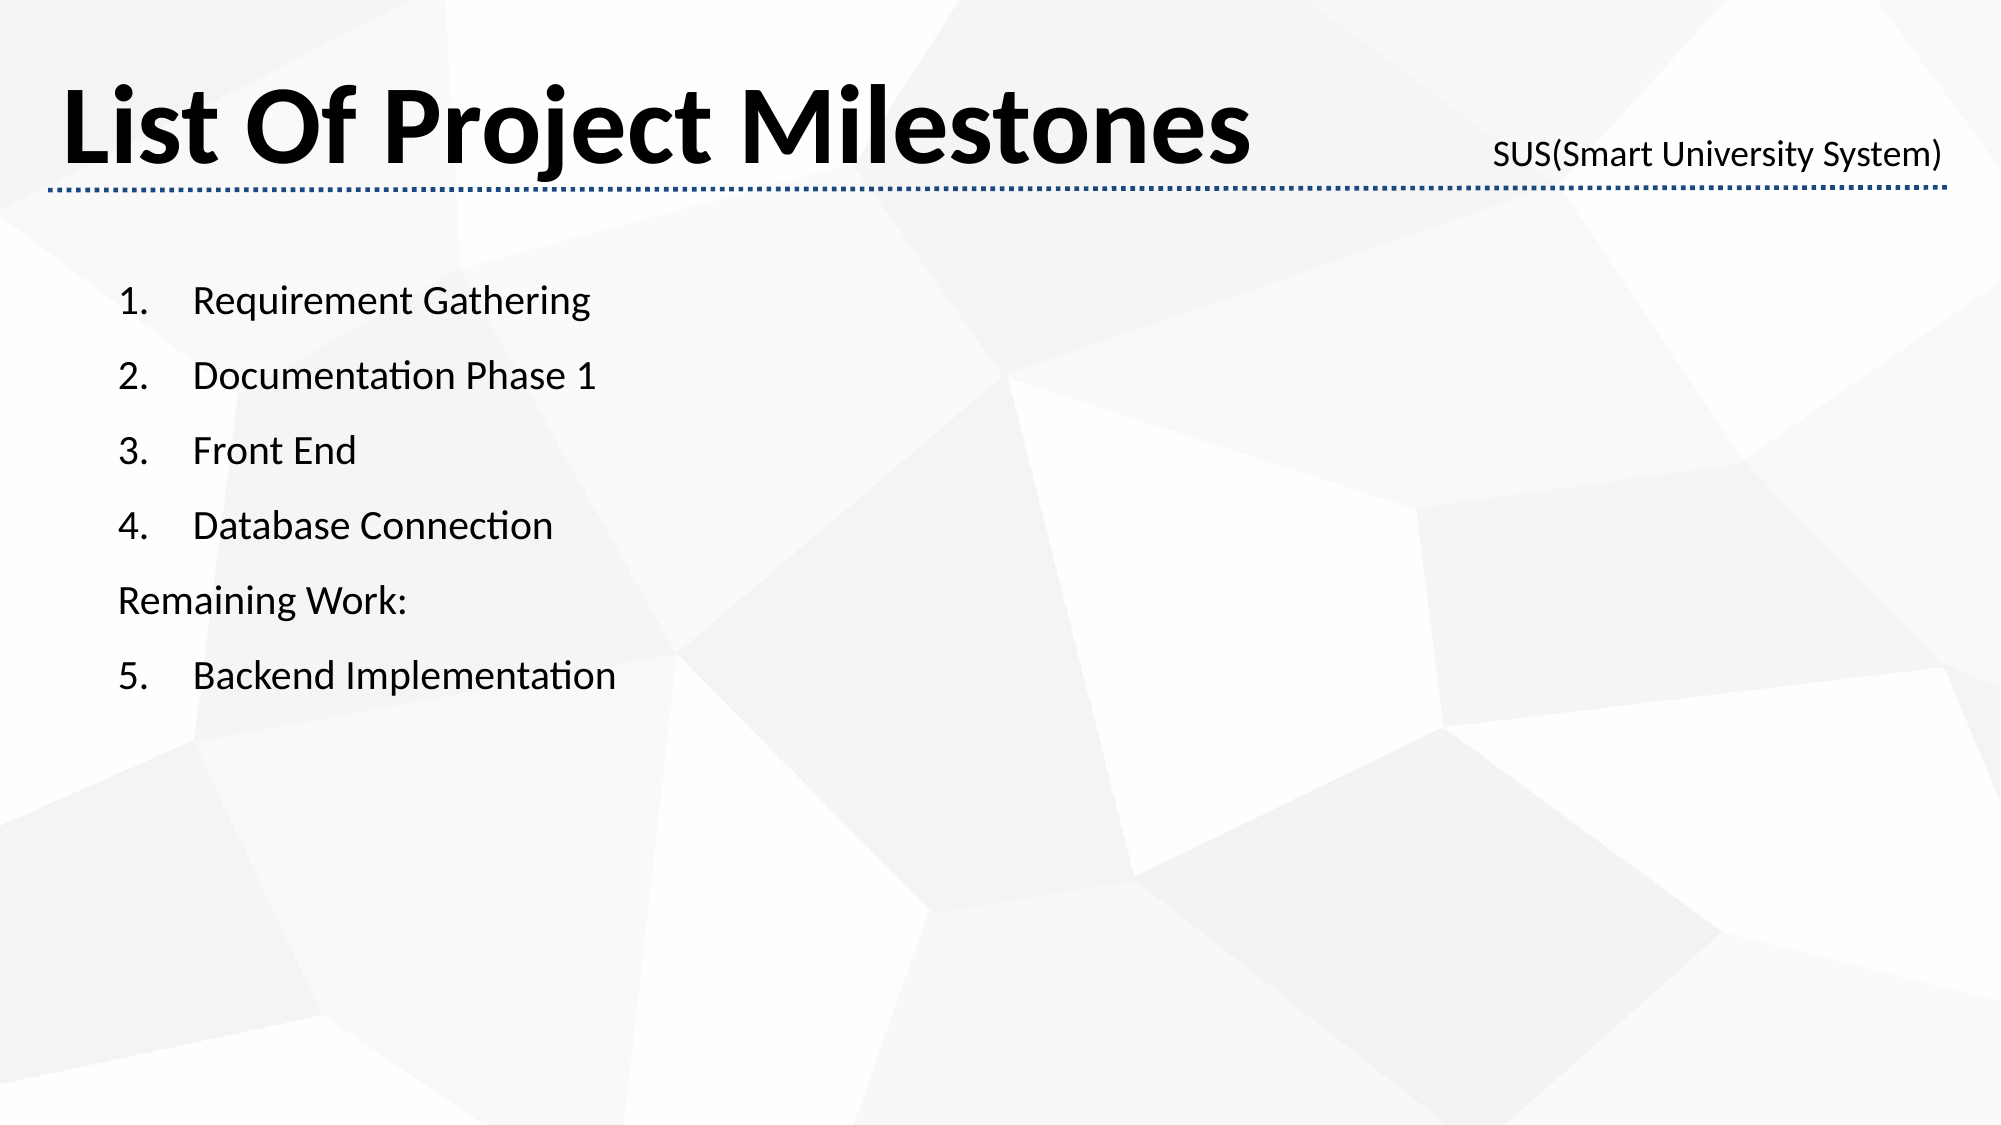

List Of Project Milestones

SUS(Smart University System)
Requirement Gathering
Documentation Phase 1
Front End
Database Connection
Remaining Work:
Backend Implementation